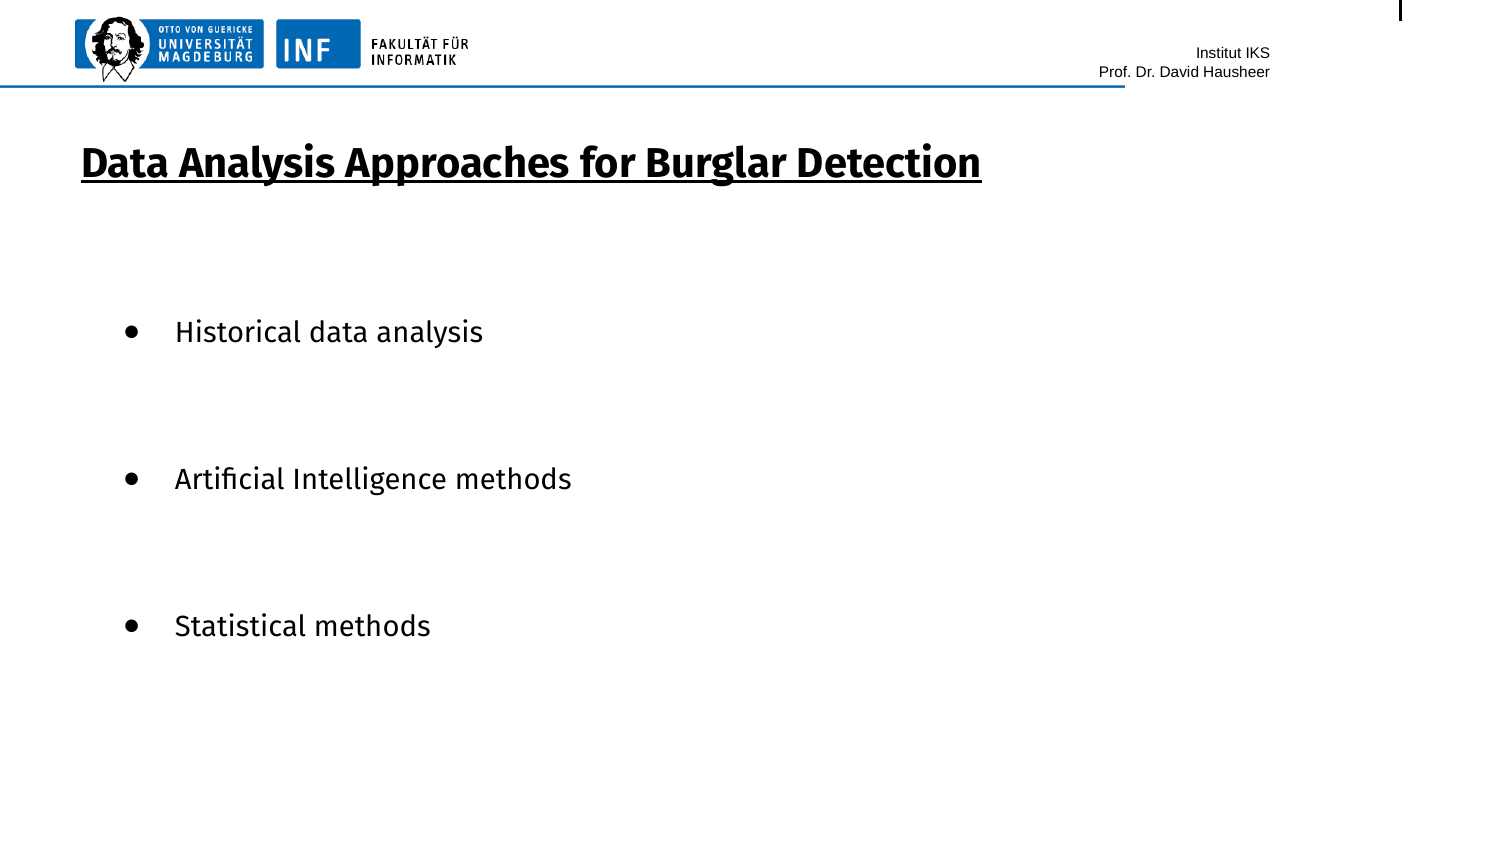

# Data Analysis Approaches for Burglar Detection

Historical data analysis

Artificial Intelligence methods

Statistical methods